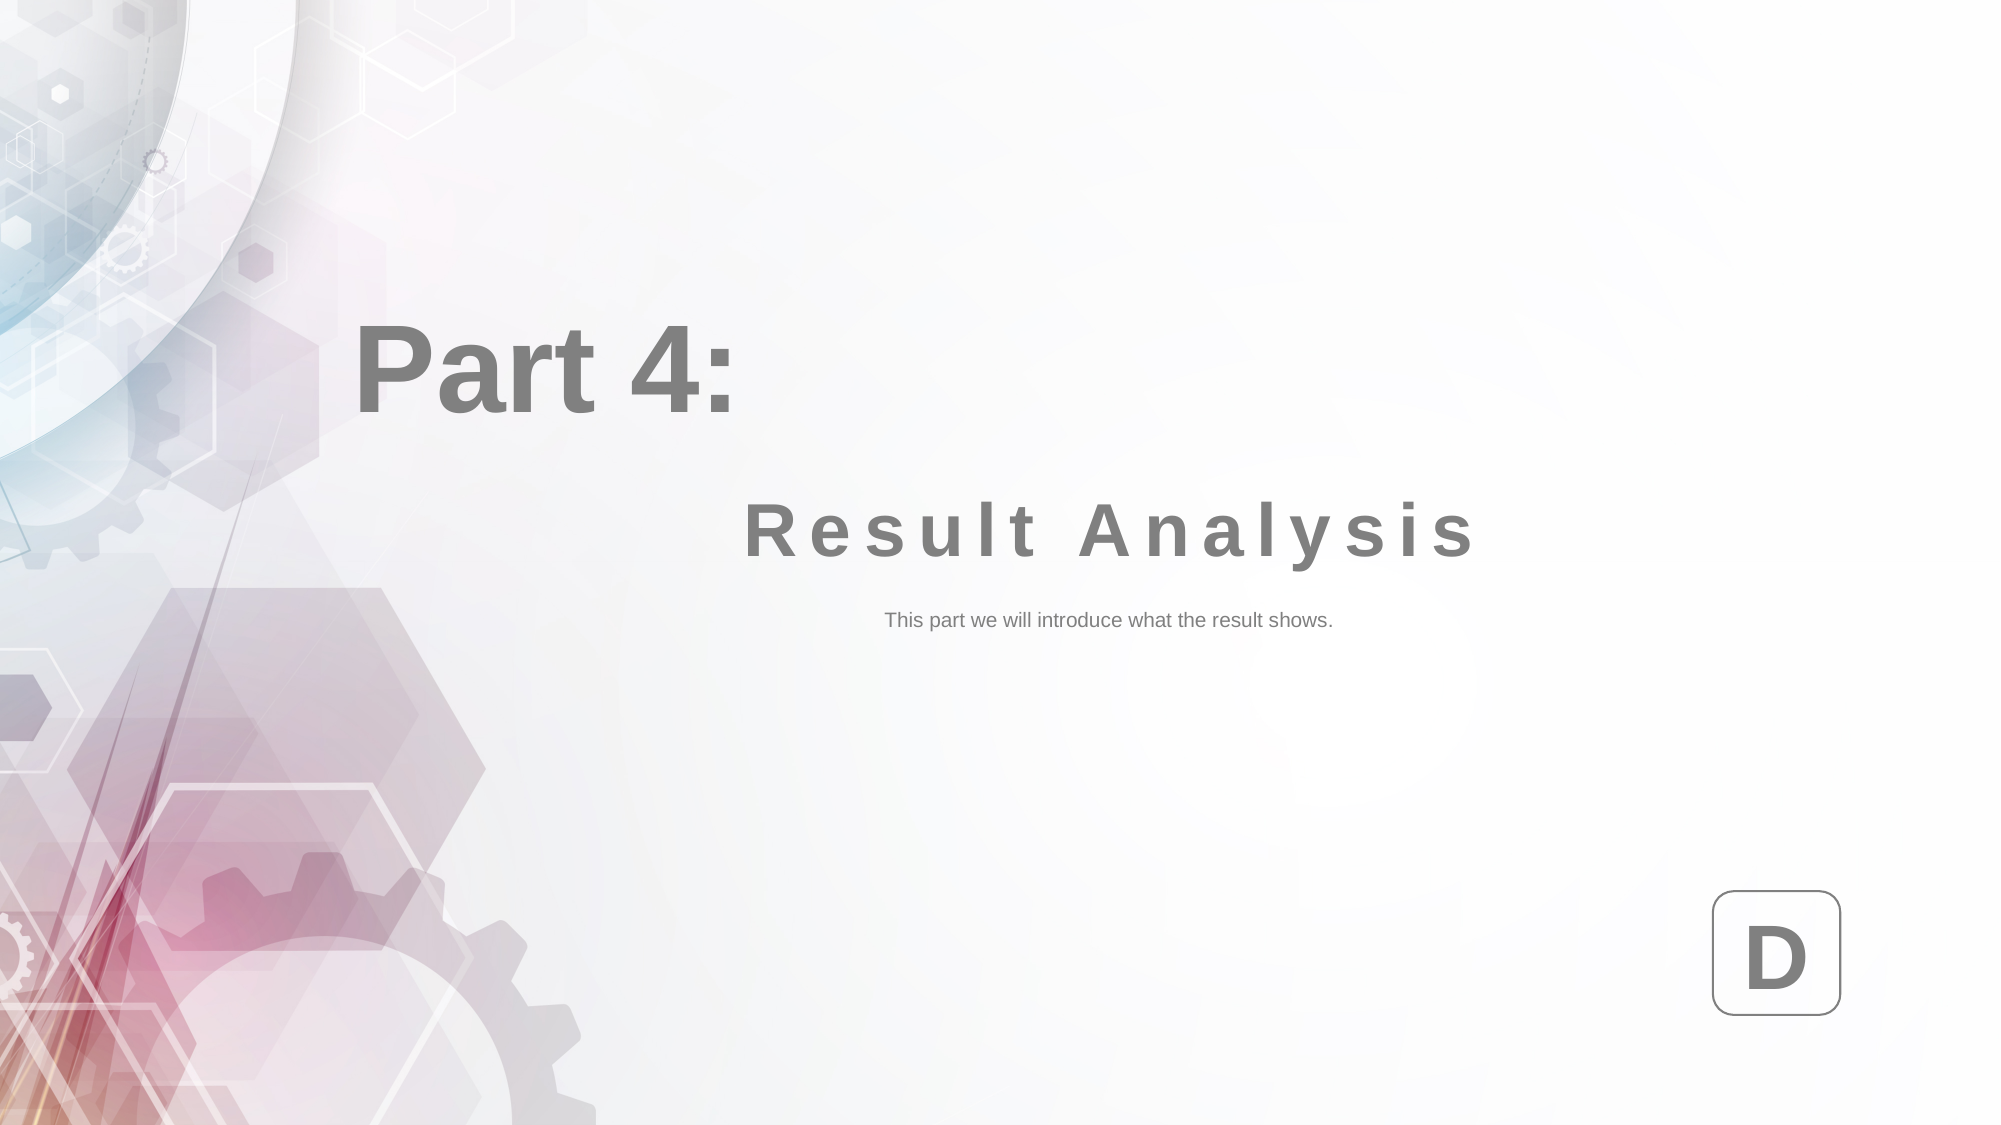

Part 4:
Result Analysis
This part we will introduce what the result shows.
D